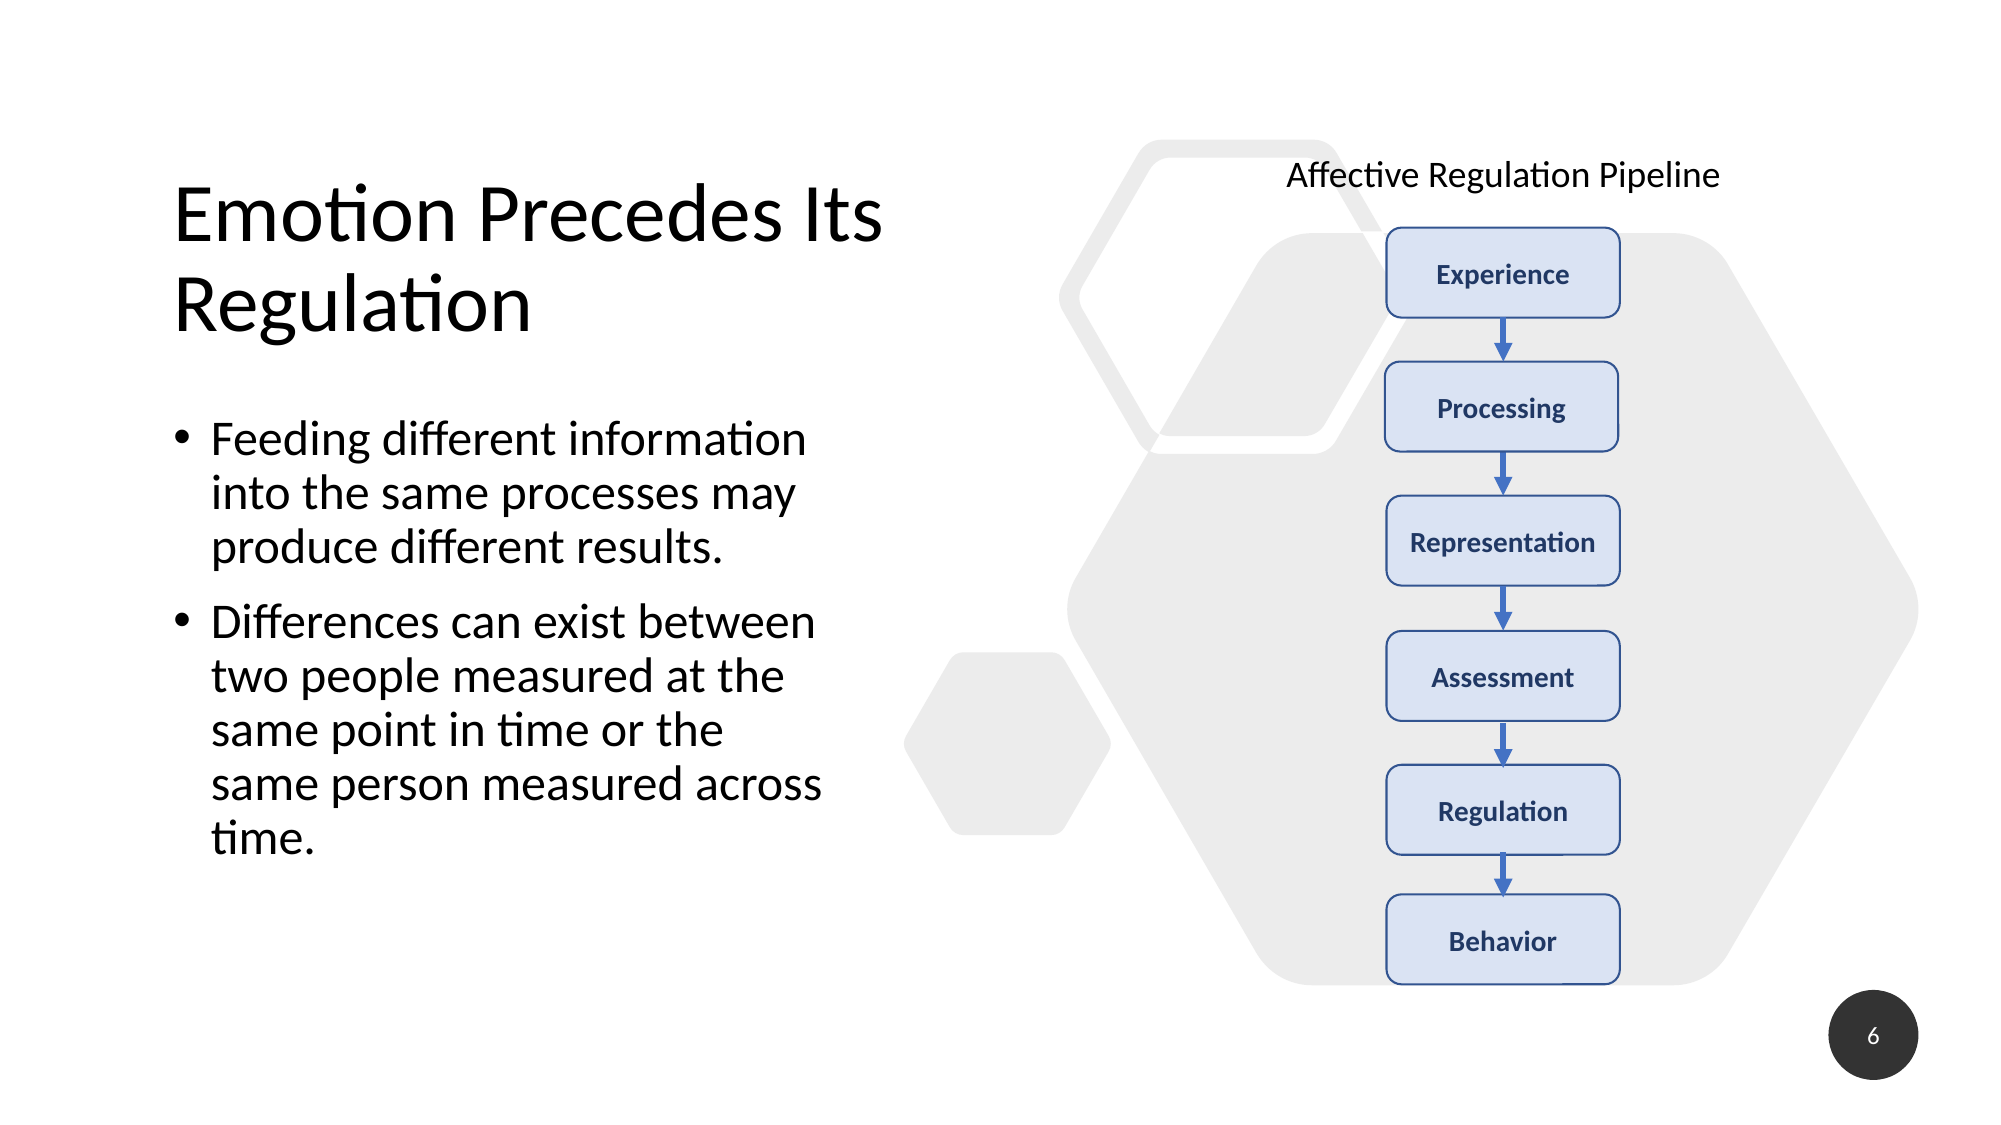

# Emotion Precedes Its Regulation

Affective Regulation Pipeline
Experience
Representation
Assessment
Regulation
Behavior
Processing
Feeding different information into the same processes may produce different results.
Differences can exist between two people measured at the same point in time or the same person measured across time.
6